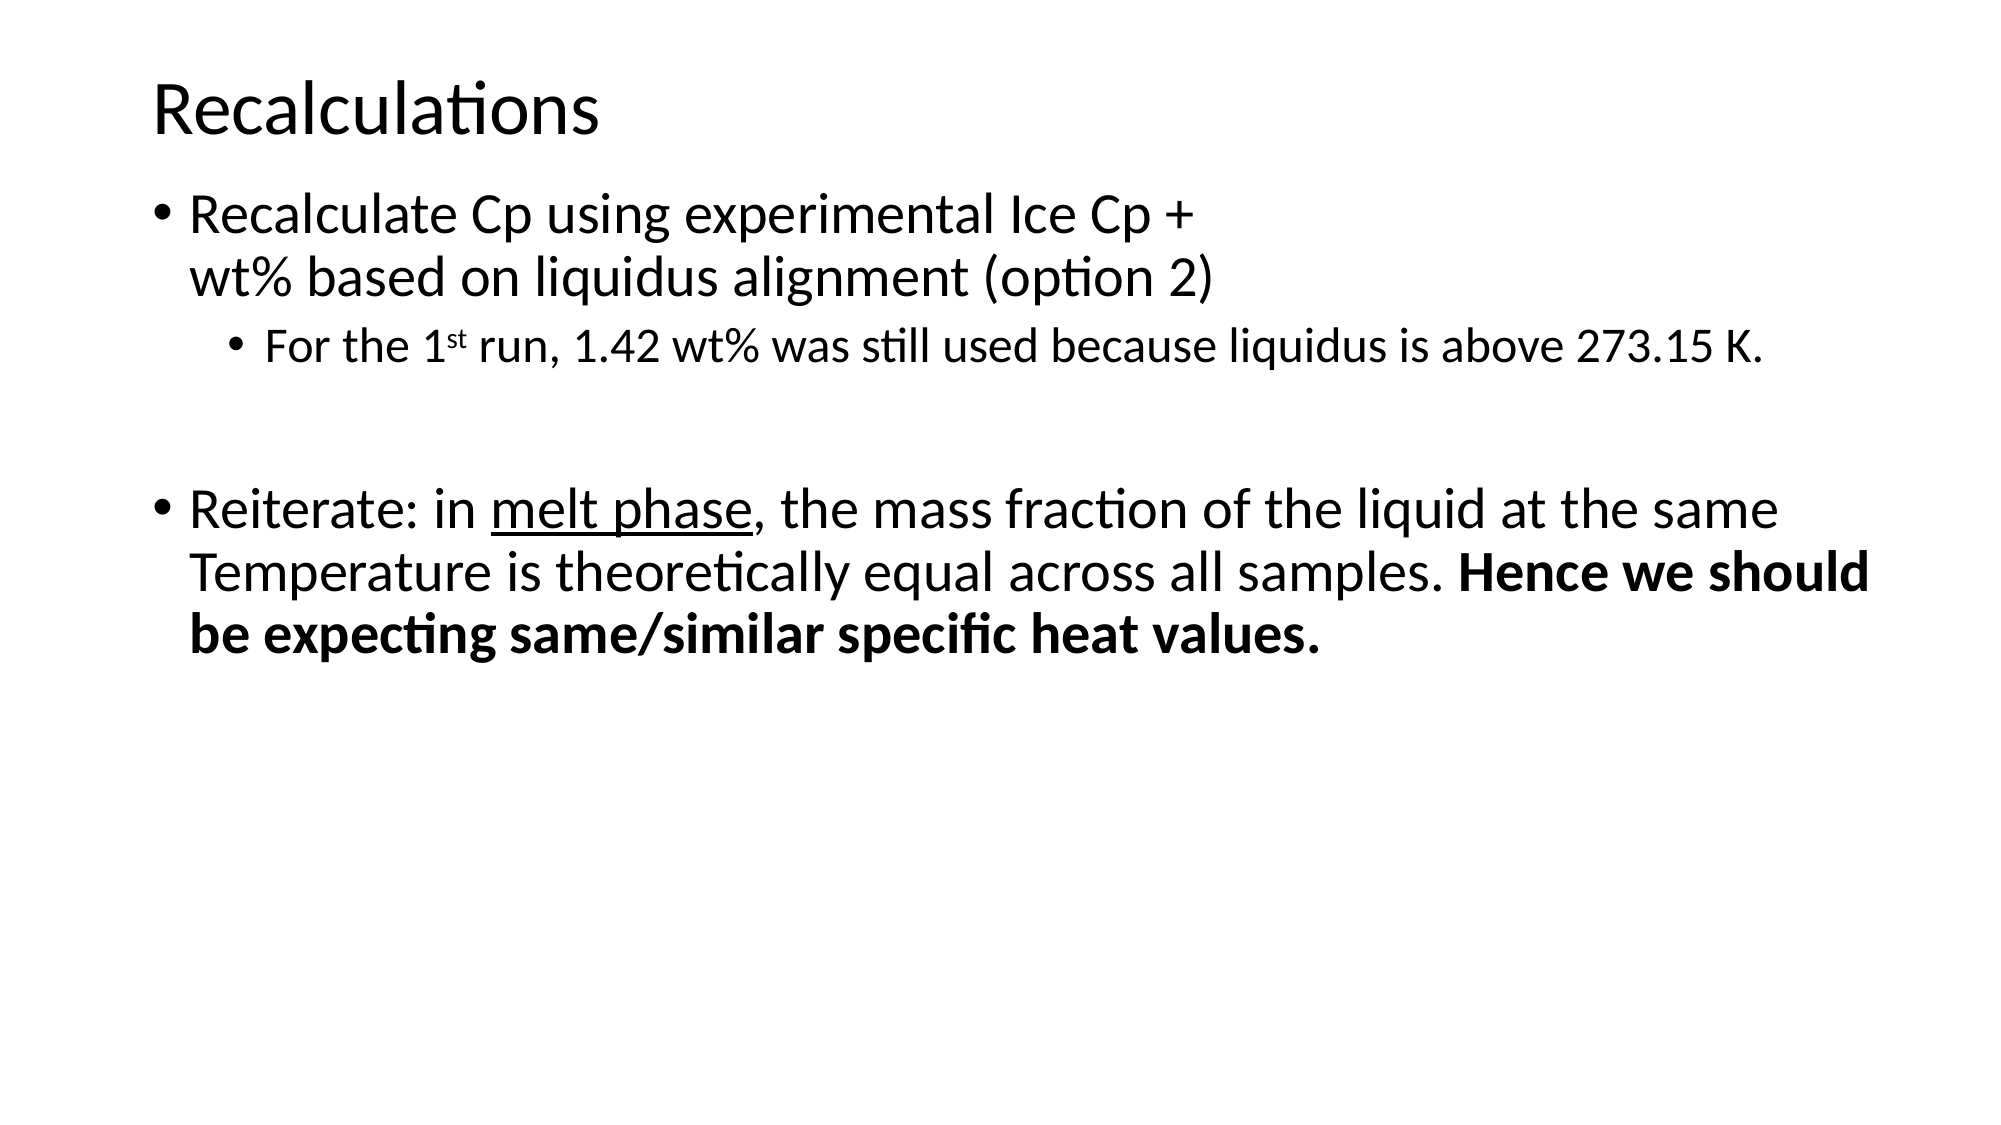

Recalculations
Recalculate Cp using experimental Ice Cp +
wt% based on liquidus alignment (option 2)
For the 1st run, 1.42 wt% was still used because liquidus is above 273.15 K.

Reiterate: in melt phase, the mass fraction of the liquid at the same Temperature is theoretically equal across all samples. Hence we should be expecting same/similar specific heat values.